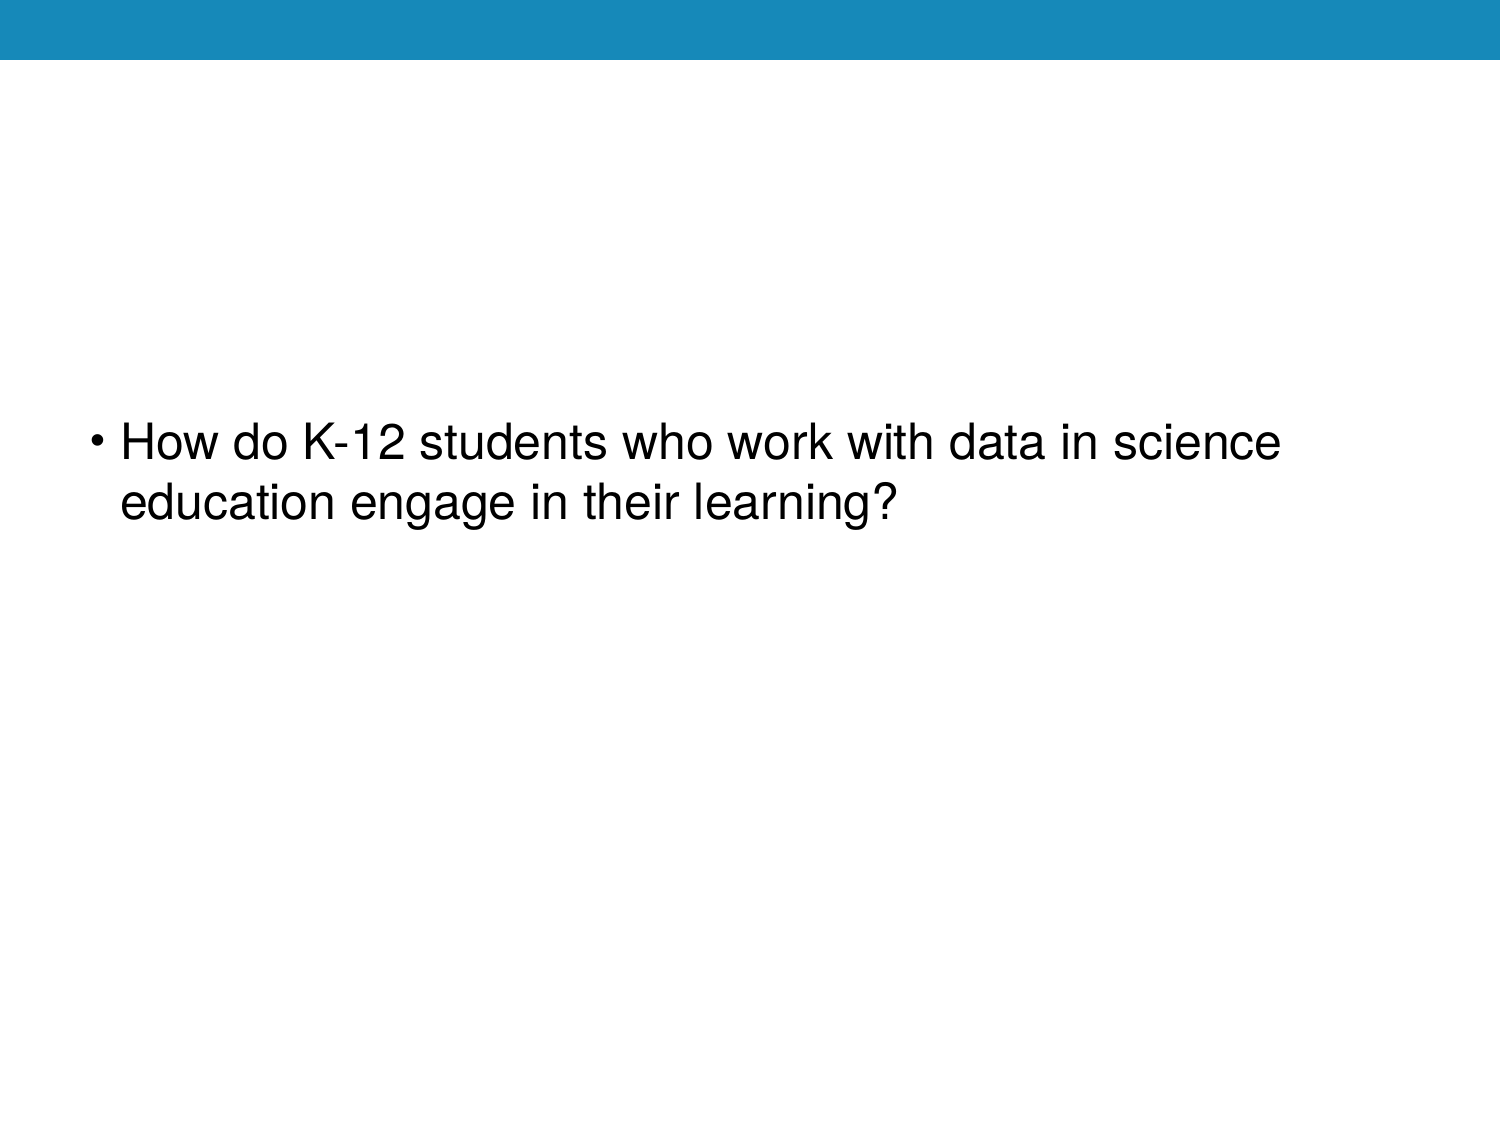

#

How do K-12 students who work with data in science education engage in their learning?